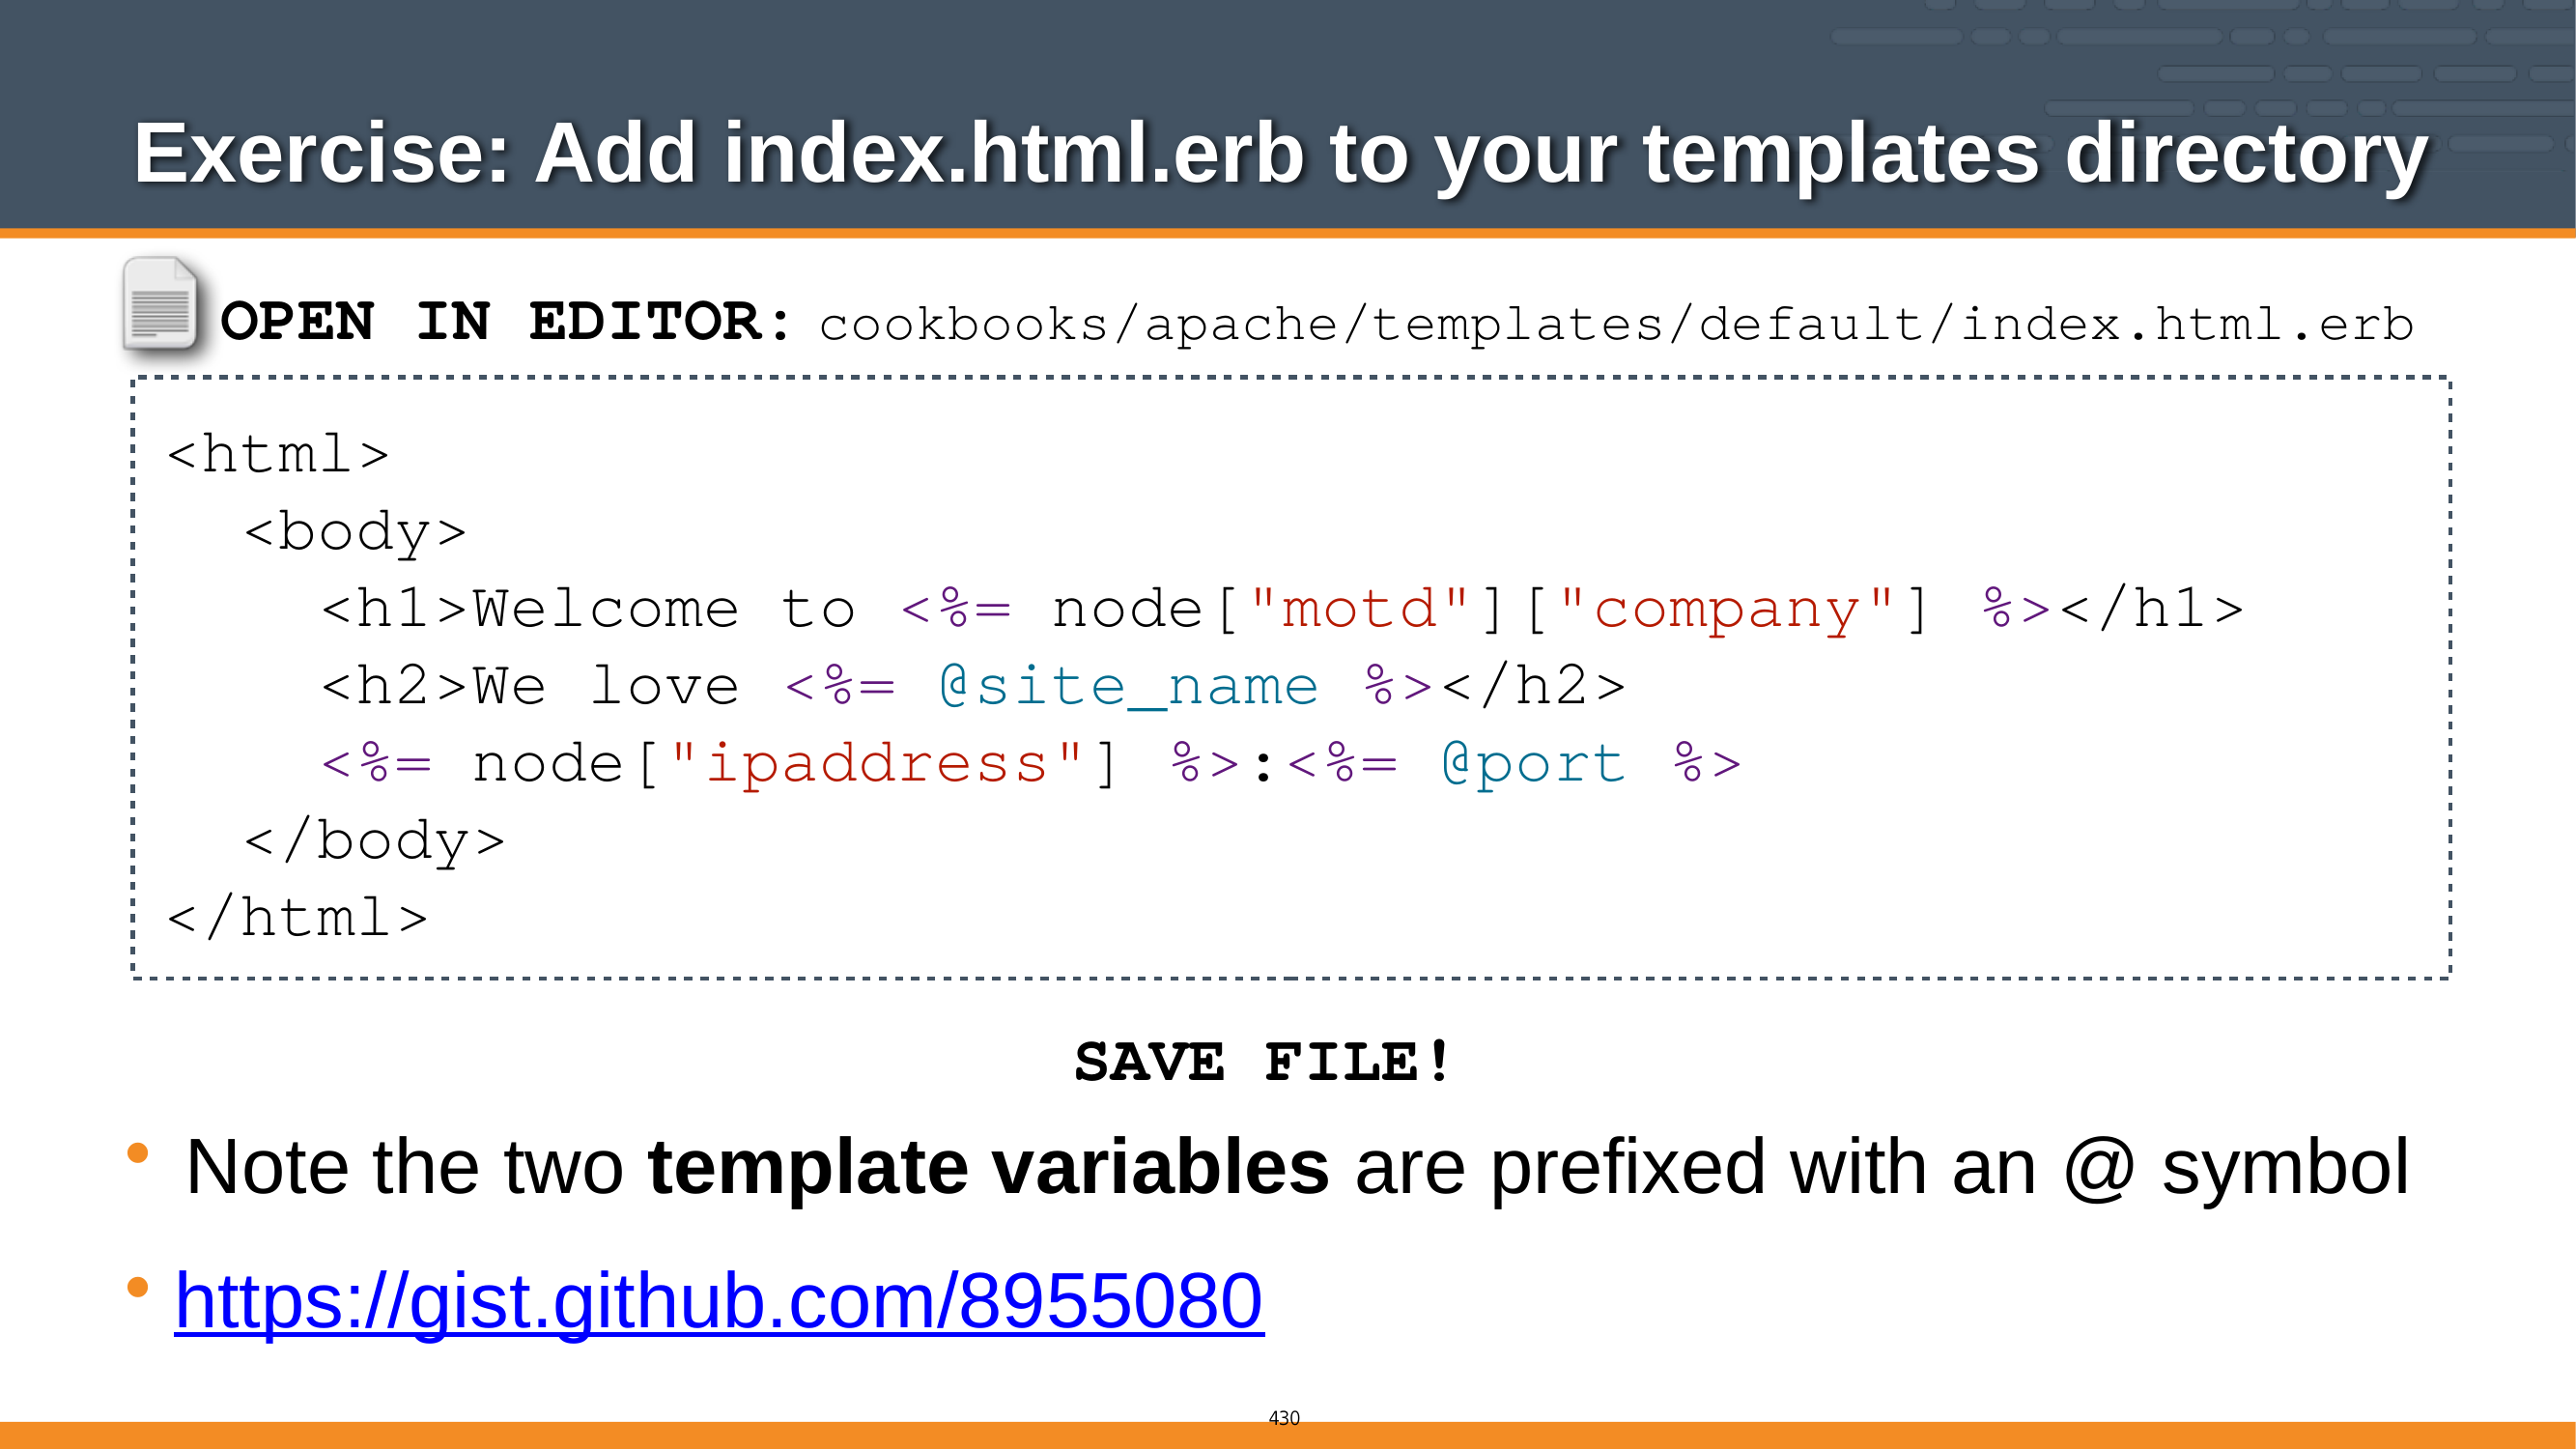

# Exercise: Add index.html.erb to your templates directory
cookbooks/apache/templates/default/index.html.erb
OPEN IN EDITOR:
<html>
  <body>
    <h1>Welcome to <%= node["motd"]["company"] %></h1>
    <h2>We love <%= @site_name %></h2>
    <%= node["ipaddress"] %>:<%= @port %>
  </body>
</html>
SAVE FILE!
Note the two template variables are prefixed with an @ symbol
https://gist.github.com/8955080
430